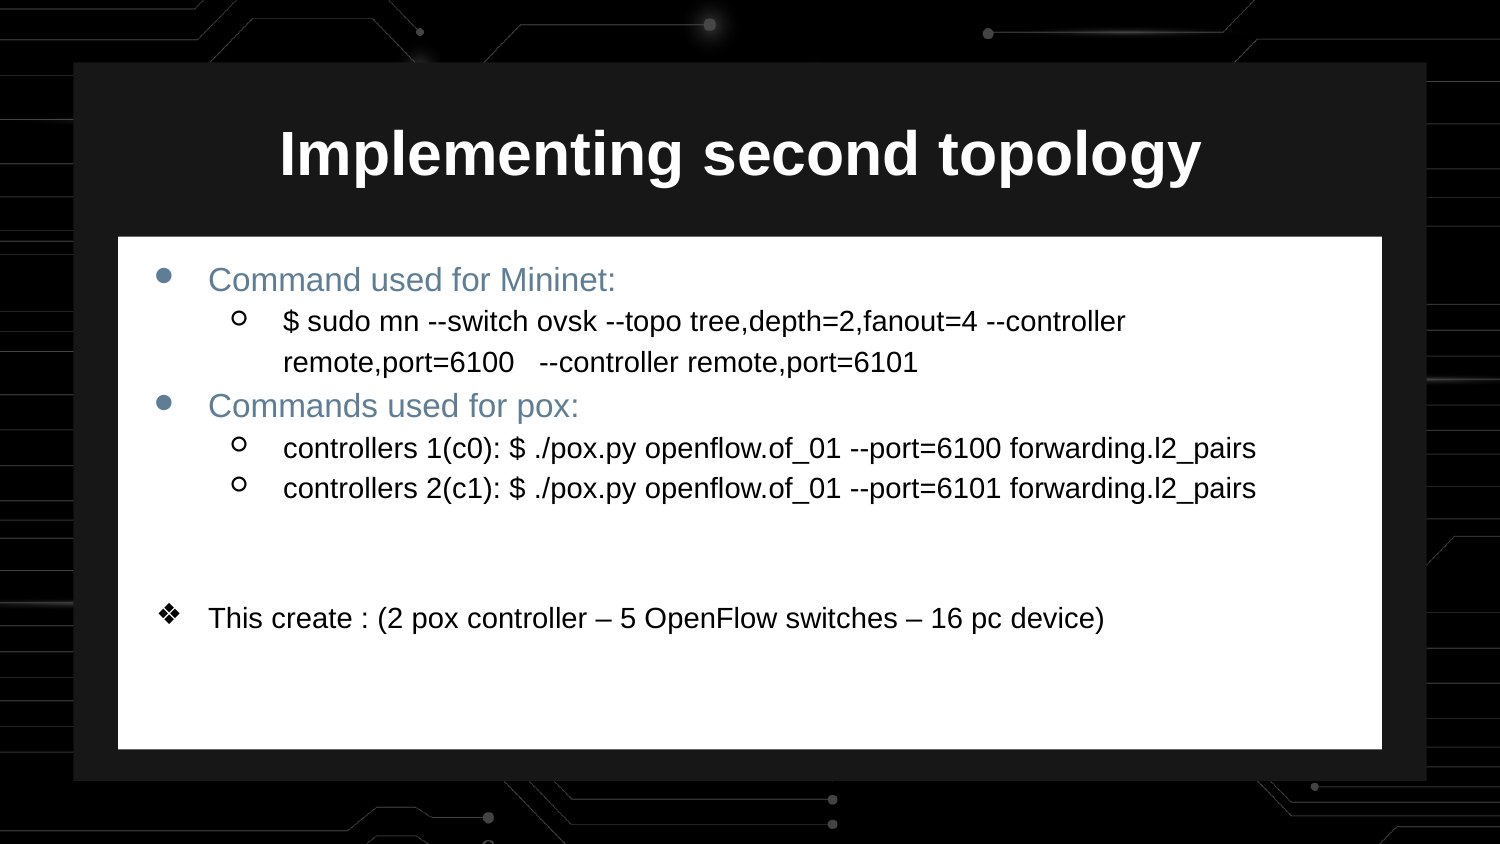

# Implementing second topology

Command used for Mininet:
$ sudo mn --switch ovsk --topo tree,depth=2,fanout=4 --controller remote,port=6100   --controller remote,port=6101
Commands used for pox:
controllers 1(c0): $ ./pox.py openflow.of_01 --port=6100 forwarding.l2_pairs
controllers 2(c1): $ ./pox.py openflow.of_01 --port=6101 forwarding.l2_pairs

This create : (2 pox controller – 5 OpenFlow switches – 16 pc device)